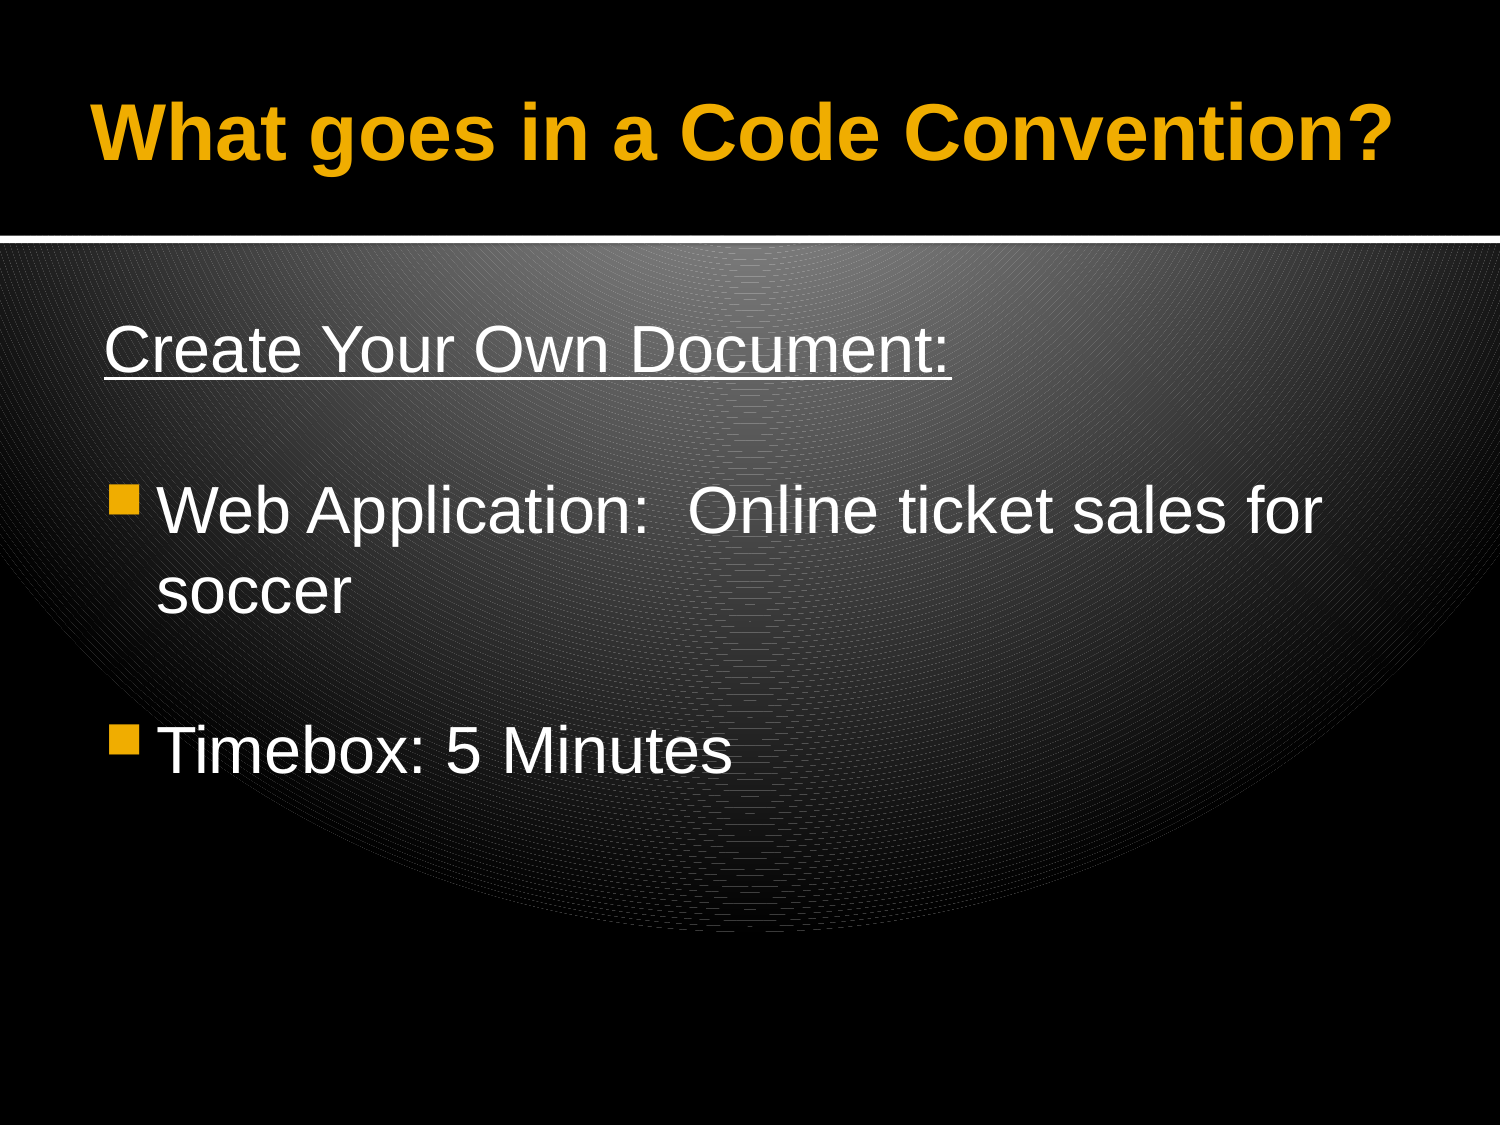

# What goes in a Code Convention?
Create Your Own Document:
Web Application:  Online ticket sales for soccer

Timebox: 5 Minutes